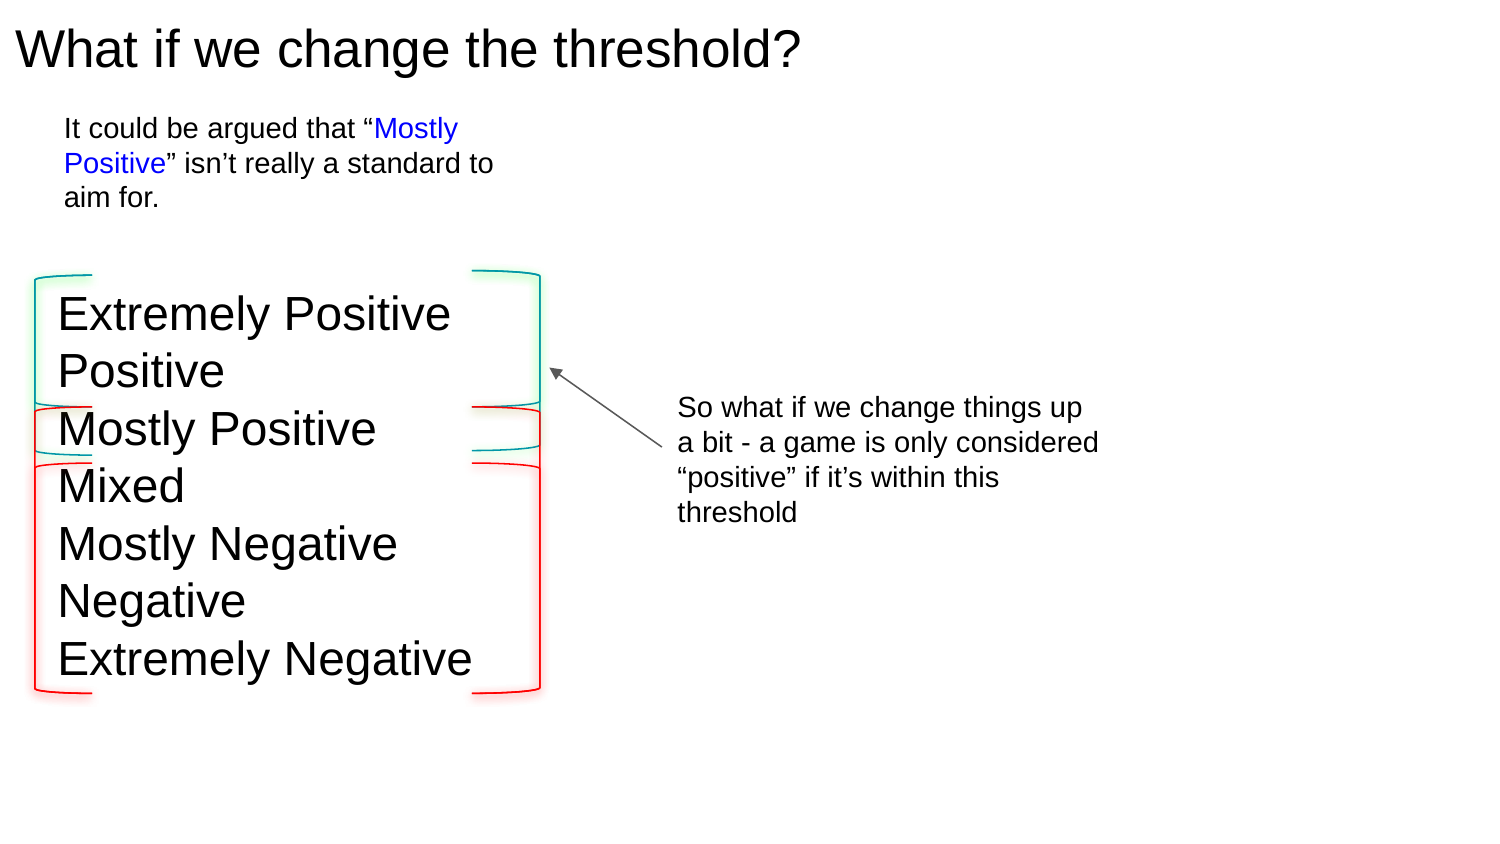

# What if we change the threshold?
It could be argued that “Mostly Positive” isn’t really a standard to aim for.
Extremely Positive
Positive
Mostly Positive
Mixed
Mostly Negative
Negative
Extremely Negative

So what if we change things up a bit - a game is only considered “positive” if it’s within this threshold